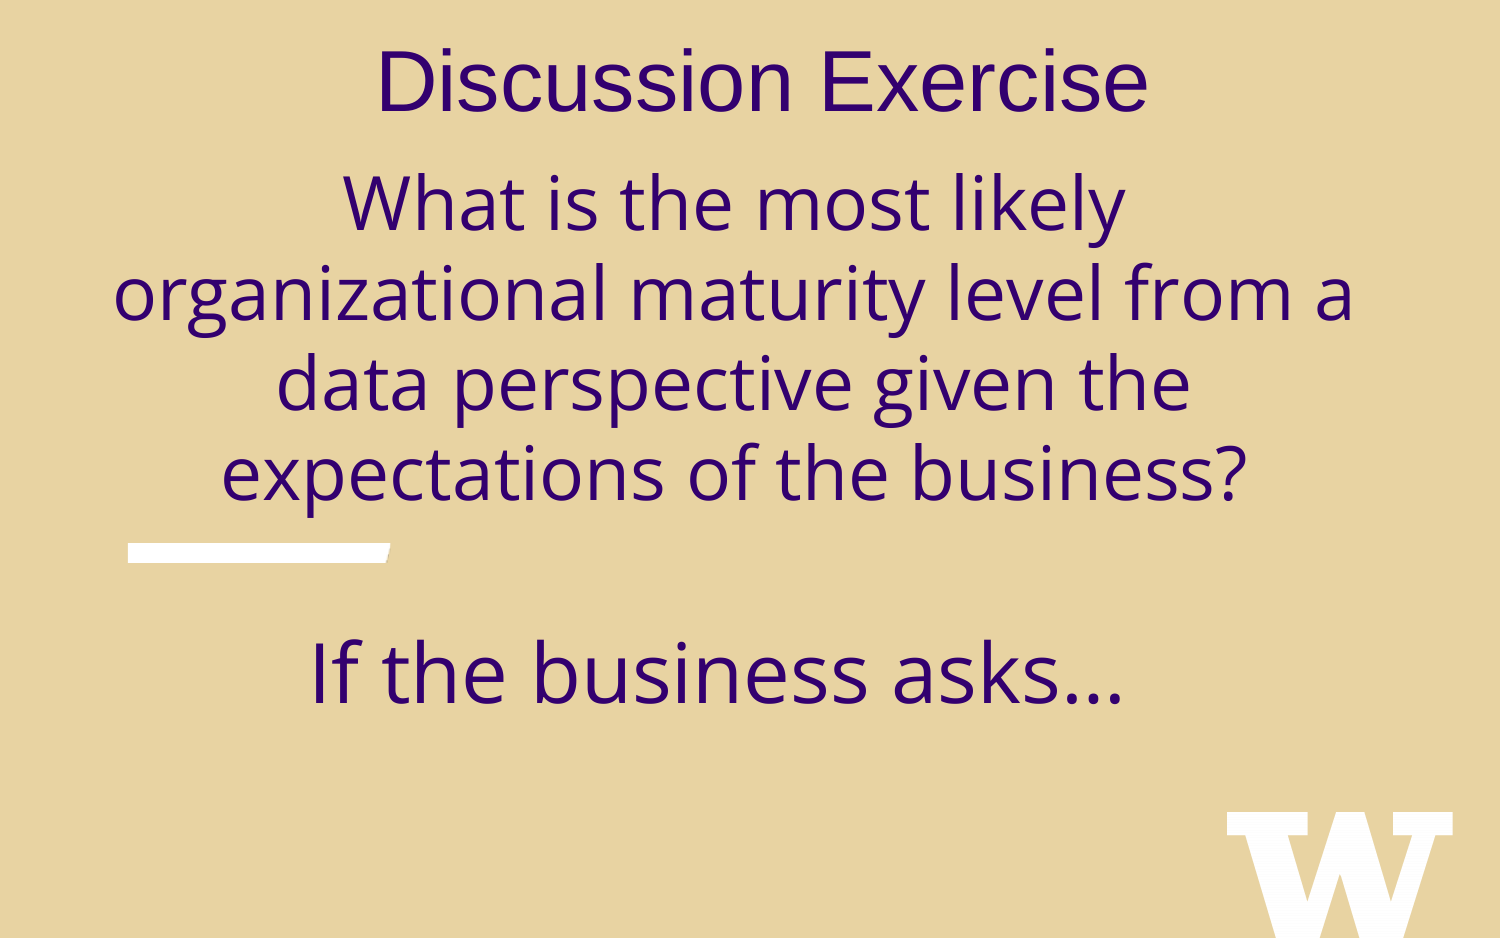

Discussion Exercise
What is the most likely organizational maturity level from a data perspective given the expectations of the business?

If the business asks…